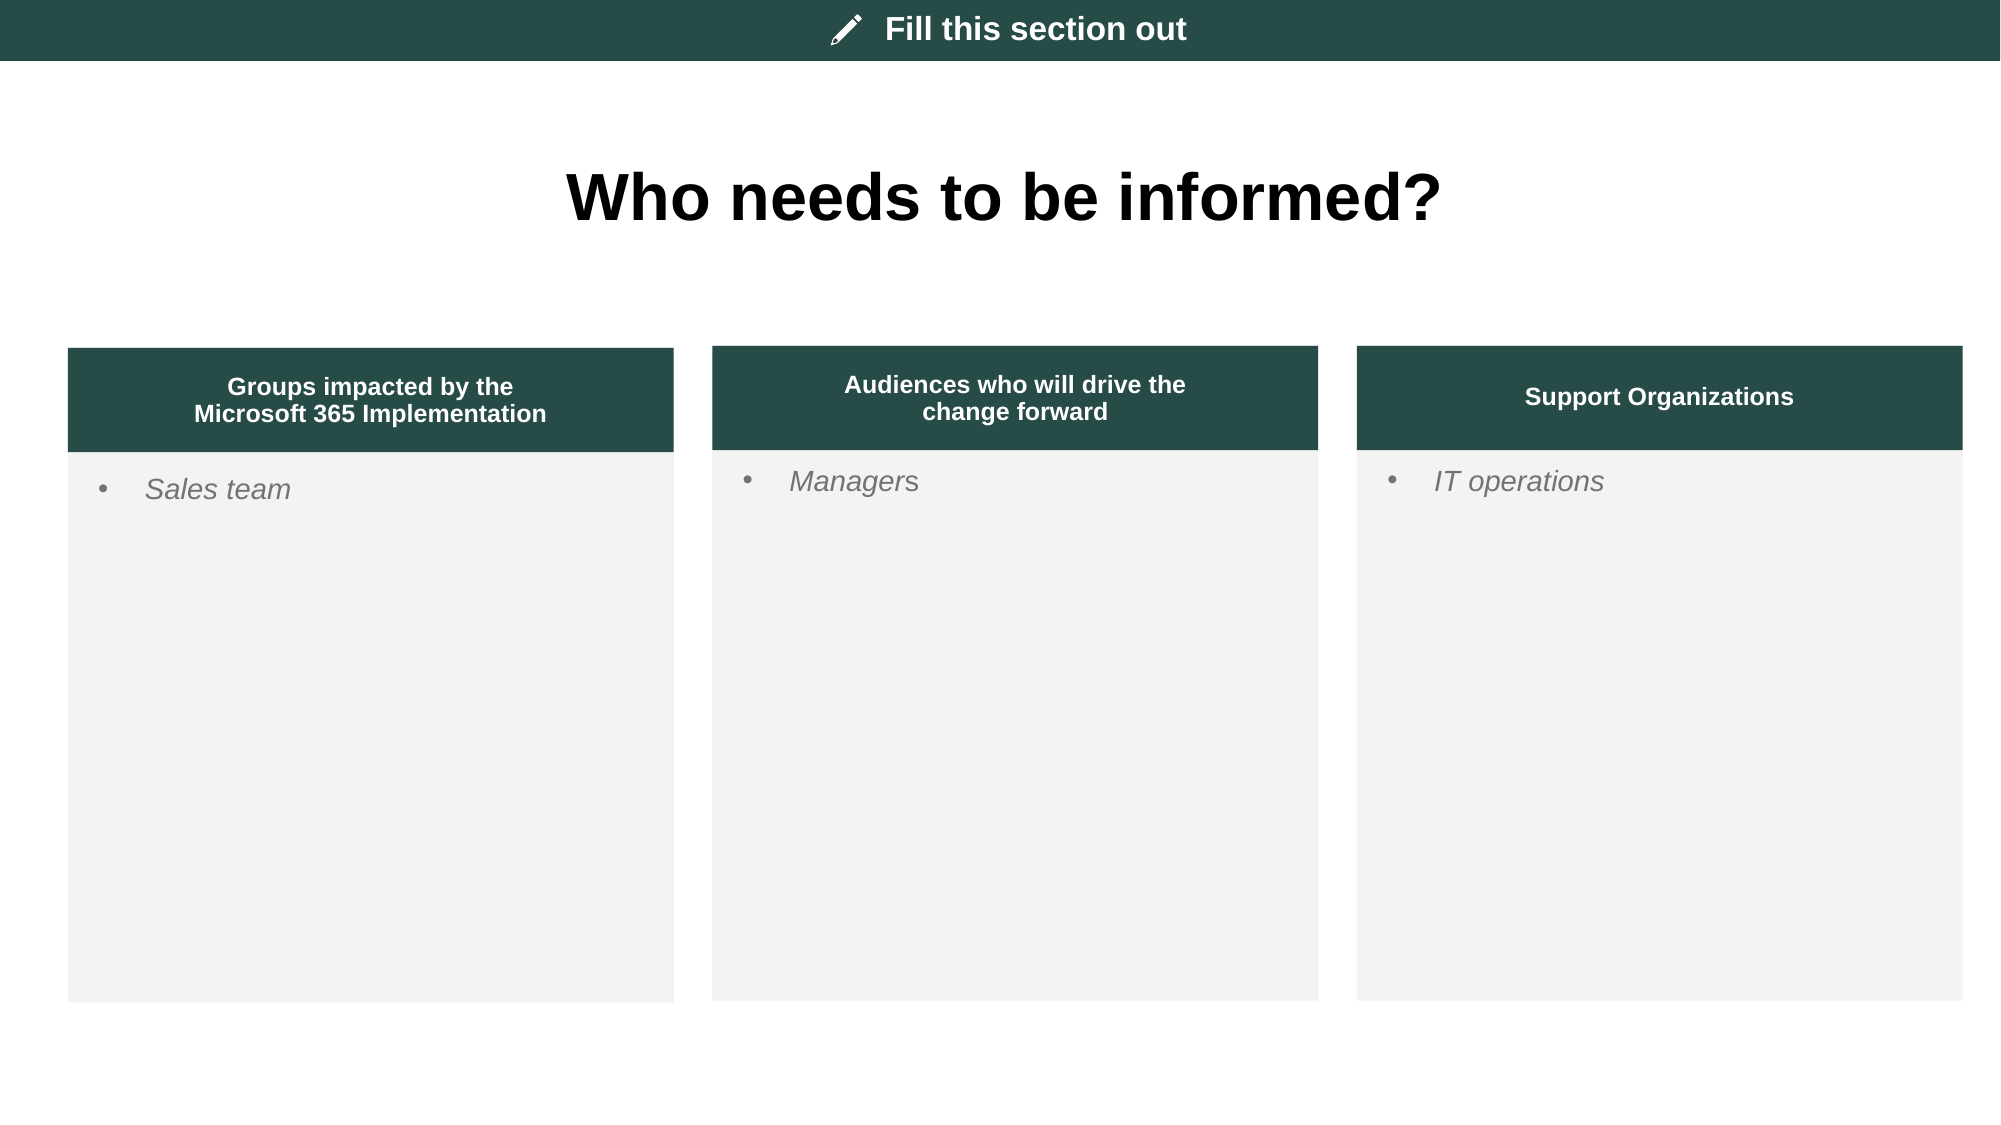

Who needs to be informed?

Audiences who will drive the
change forward

Support Organizations

Groups impacted by the
Microsoft 365 Implementation
Sales team

Managers
IT operations